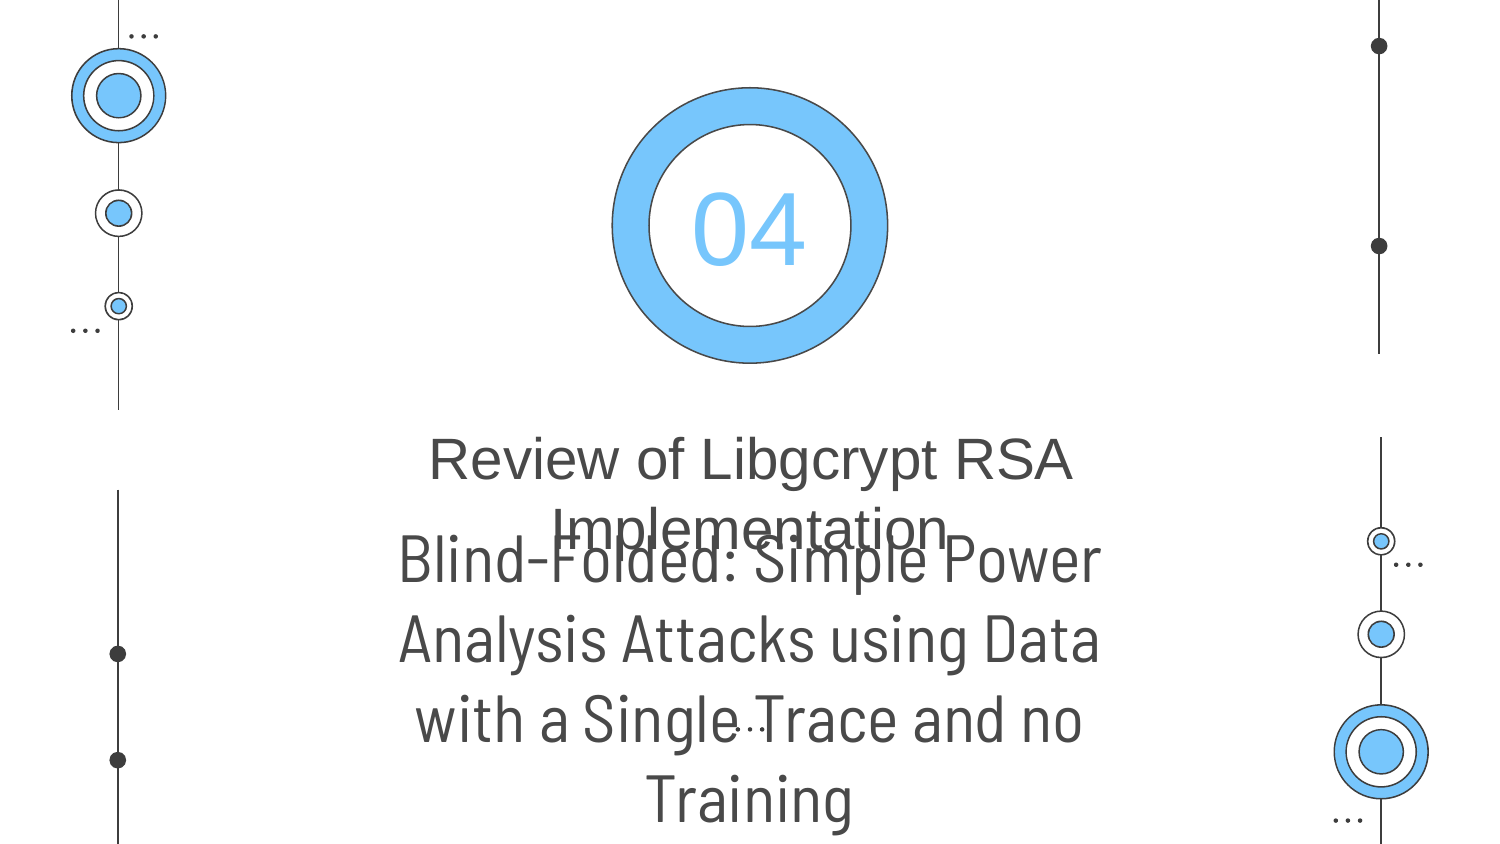

04
# Review of Libgcrypt RSA Implementation
Blind-Folded: Simple Power Analysis Attacks using Data with a Single Trace and no Training